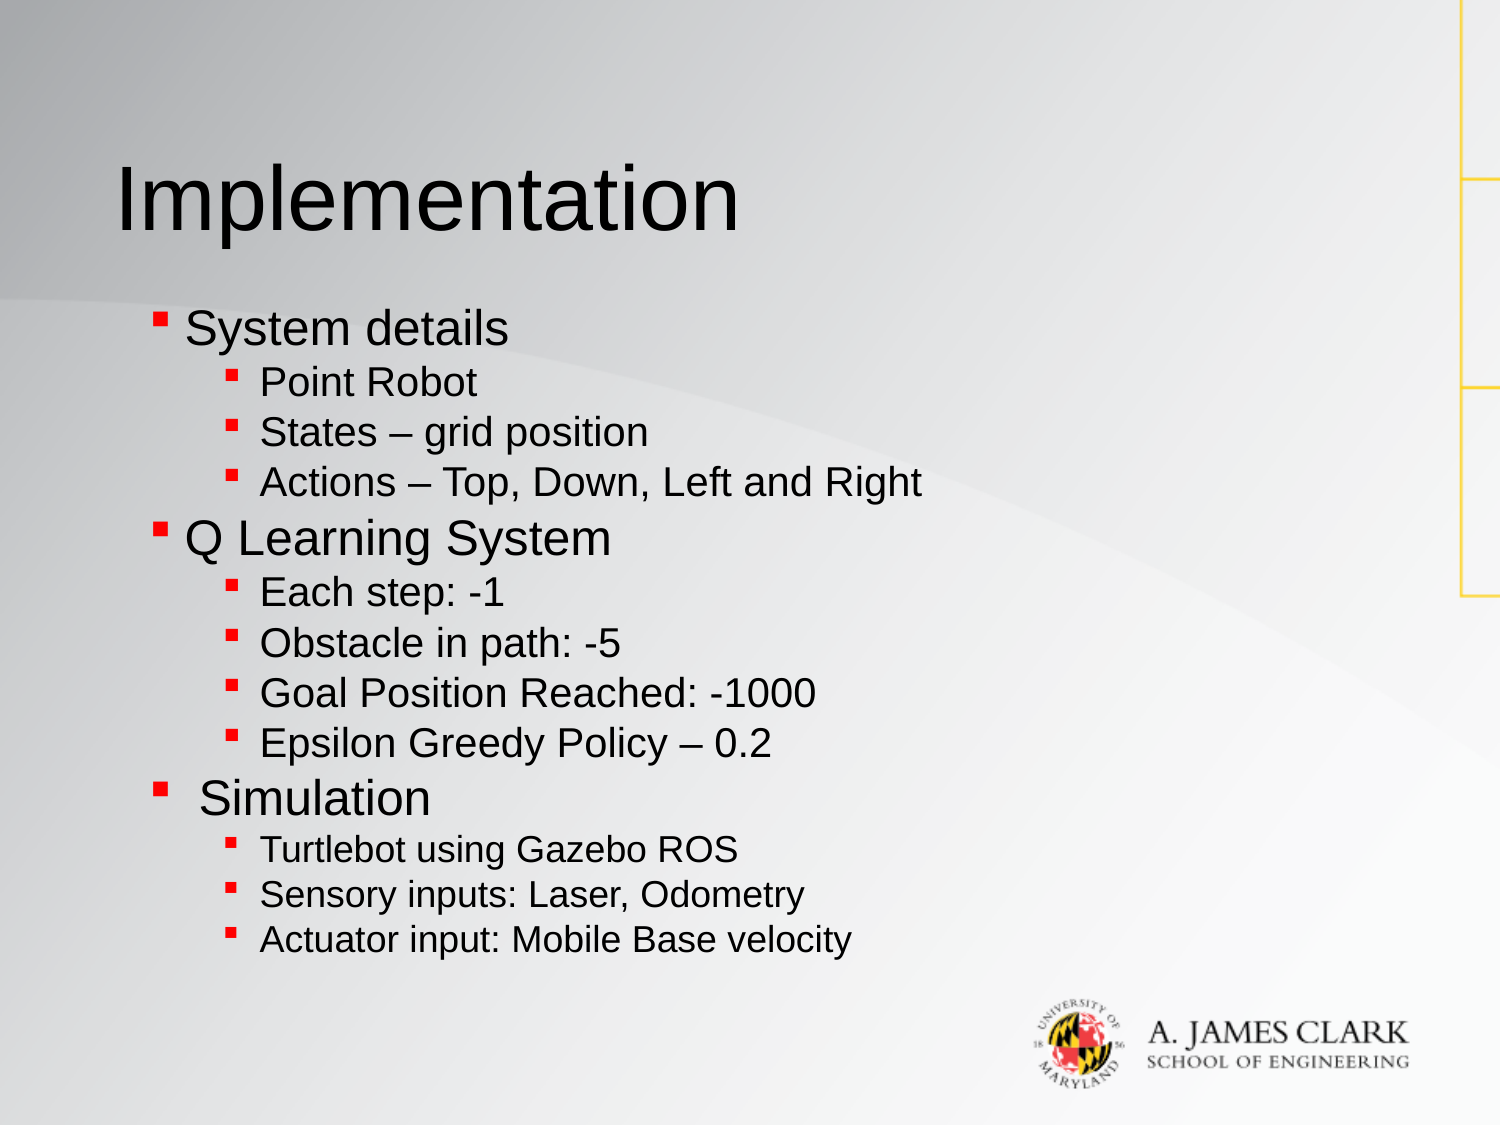

Implementation
System details
Point Robot
States – grid position
Actions – Top, Down, Left and Right
Q Learning System
Each step: -1
Obstacle in path: -5
Goal Position Reached: -1000
Epsilon Greedy Policy – 0.2
 Simulation
Turtlebot using Gazebo ROS
Sensory inputs: Laser, Odometry
Actuator input: Mobile Base velocity